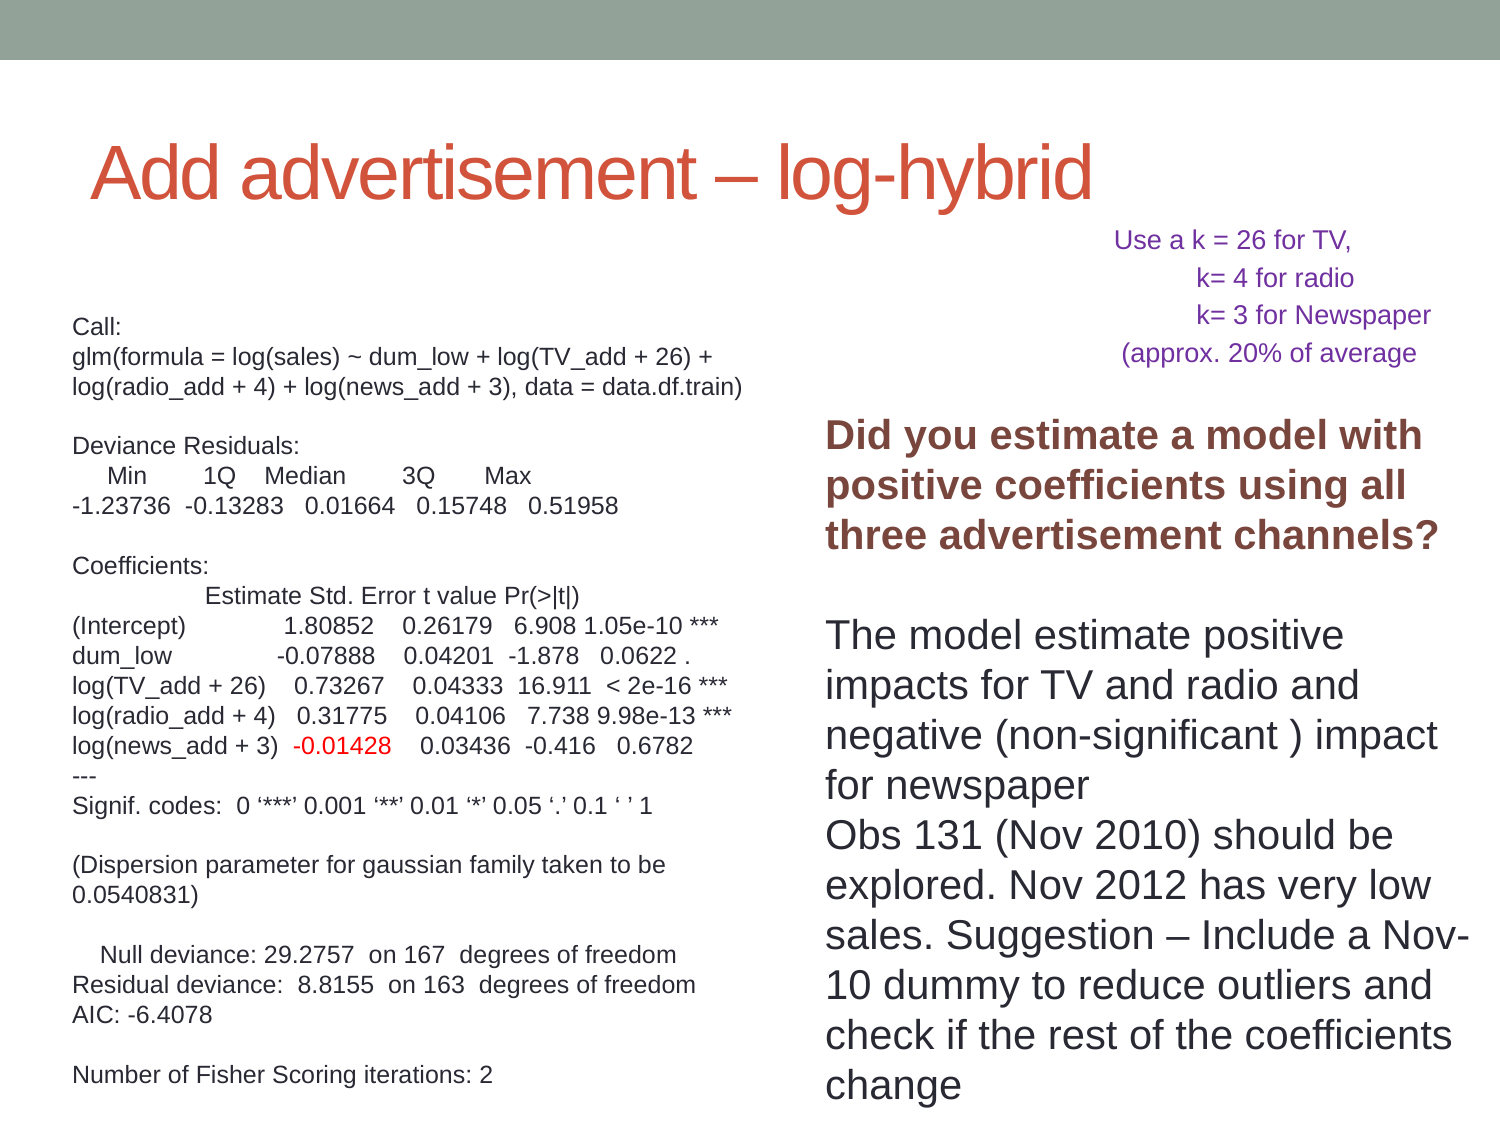

Add advertisement – log-hybrid
Use a k = 26 for TV,
           k= 4 for radio
           k= 3 for Newspaper
 (approx. 20% of average

Call:
glm(formula = log(sales) ~ dum_low + log(TV_add + 26) + log(radio_add + 4) + log(news_add + 3), data = data.df.train)

Deviance Residuals:
     Min        1Q    Median        3Q       Max
-1.23736  -0.13283   0.01664   0.15748   0.51958

Coefficients:
                   Estimate Std. Error t value Pr(>|t|)
(Intercept)              1.80852    0.26179   6.908 1.05e-10 ***
dum_low               -0.07888    0.04201  -1.878   0.0622 .
log(TV_add + 26)    0.73267    0.04333  16.911  < 2e-16 ***
log(radio_add + 4)   0.31775    0.04106   7.738 9.98e-13 ***
log(news_add + 3)  -0.01428    0.03436  -0.416   0.6782
---
Signif. codes:  0 ‘***’ 0.001 ‘**’ 0.01 ‘*’ 0.05 ‘.’ 0.1 ‘ ’ 1

(Dispersion parameter for gaussian family taken to be 0.0540831)

    Null deviance: 29.2757  on 167  degrees of freedom
Residual deviance:  8.8155  on 163  degrees of freedom
AIC: -6.4078

Number of Fisher Scoring iterations: 2
Did you estimate a model with positive coefficients using all three advertisement channels?

The model estimate positive impacts for TV and radio and negative (non-significant ) impact for newspaper
Obs 131 (Nov 2010) should be explored. Nov 2012 has very low sales. Suggestion – Include a Nov-10 dummy to reduce outliers and check if the rest of the coefficients change